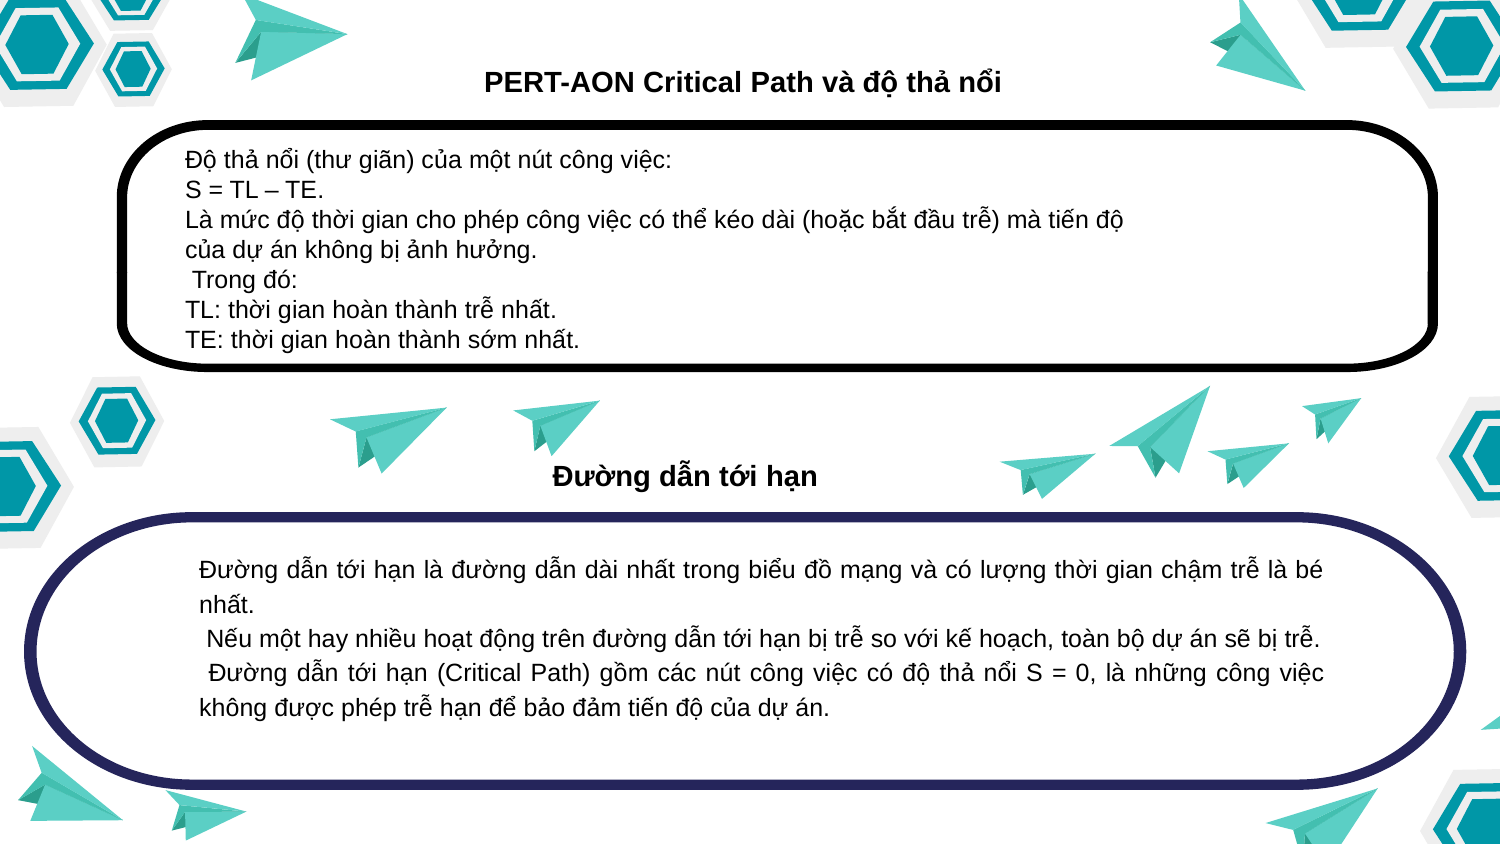

PERT-AON Critical Path và độ thả nổi

Độ thả nổi (thư giãn) của một nút công việc:
S = TL – TE.
Là mức độ thời gian cho phép công việc có thể kéo dài (hoặc bắt đầu trễ) mà tiến độ của dự án không bị ảnh hưởng.
 Trong đó:
TL: thời gian hoàn thành trễ nhất.
TE: thời gian hoàn thành sớm nhất.

Đường dẫn tới hạn

Đường dẫn tới hạn là đường dẫn dài nhất trong biểu đồ mạng và có lượng thời gian chậm trễ là bé nhất.
 Nếu một hay nhiều hoạt động trên đường dẫn tới hạn bị trễ so với kế hoạch, toàn bộ dự án sẽ bị trễ.
 Đường dẫn tới hạn (Critical Path) gồm các nút công việc có độ thả nổi S = 0, là những công việc không được phép trễ hạn để bảo đảm tiến độ của dự án.